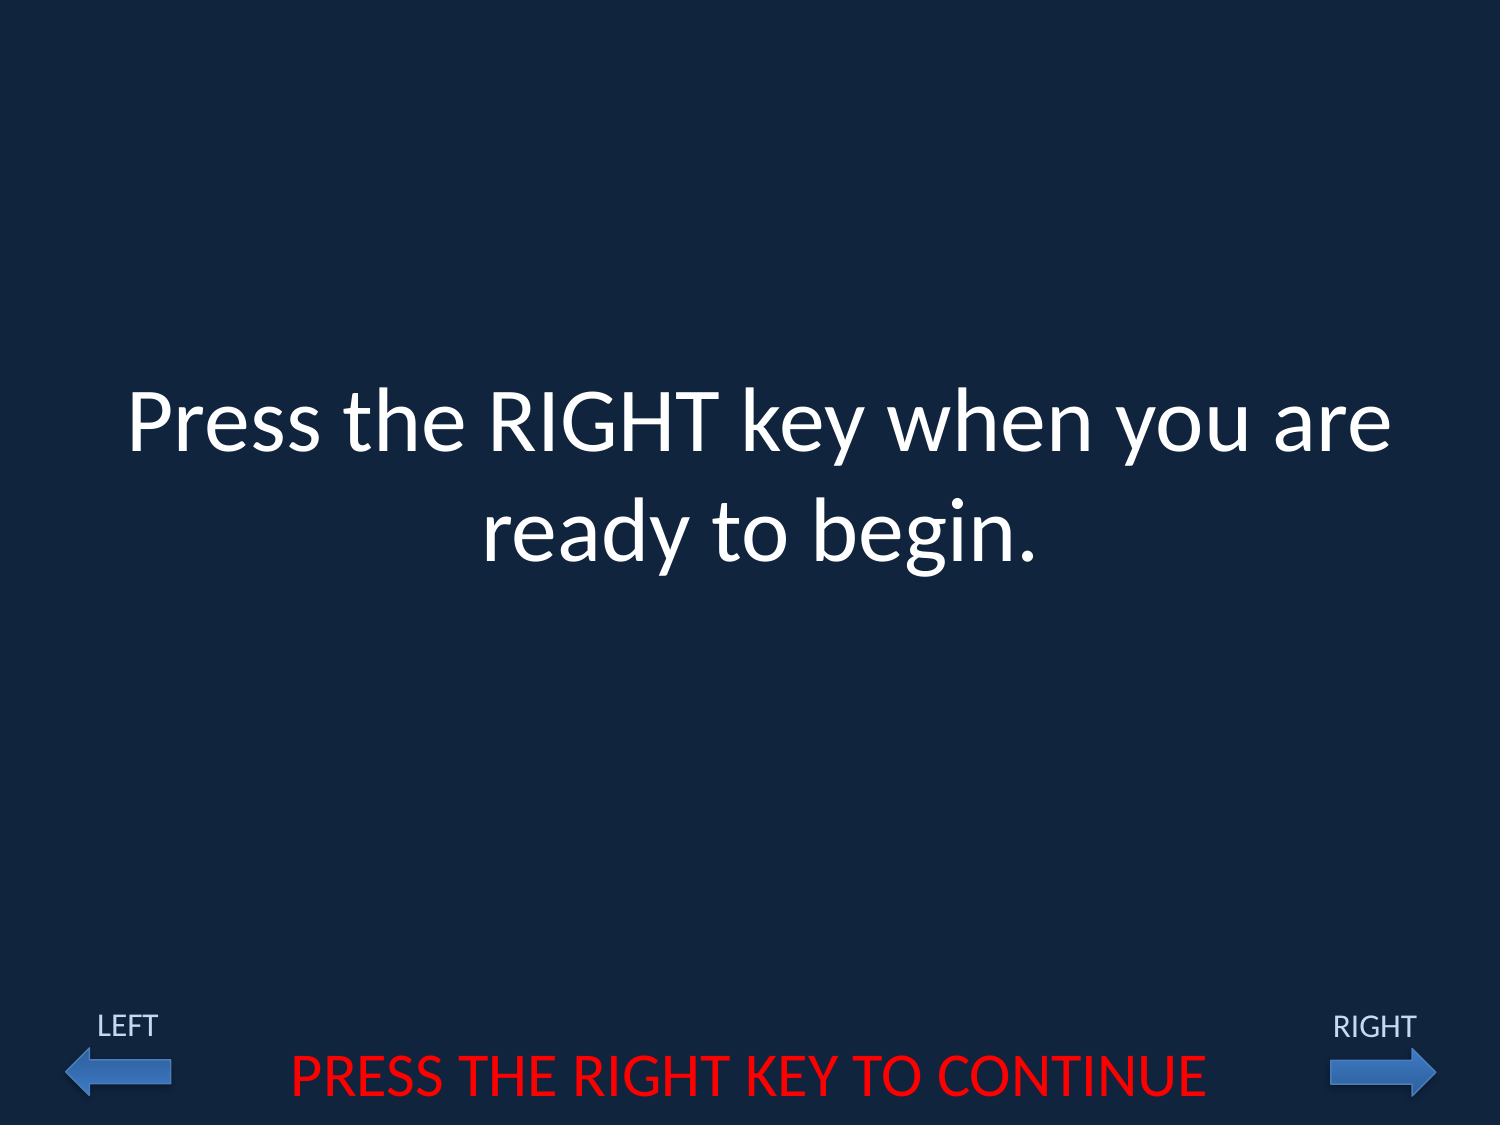

# Press the RIGHT key when you are ready to begin.
LEFT
RIGHT
PRESS THE RIGHT KEY TO CONTINUE